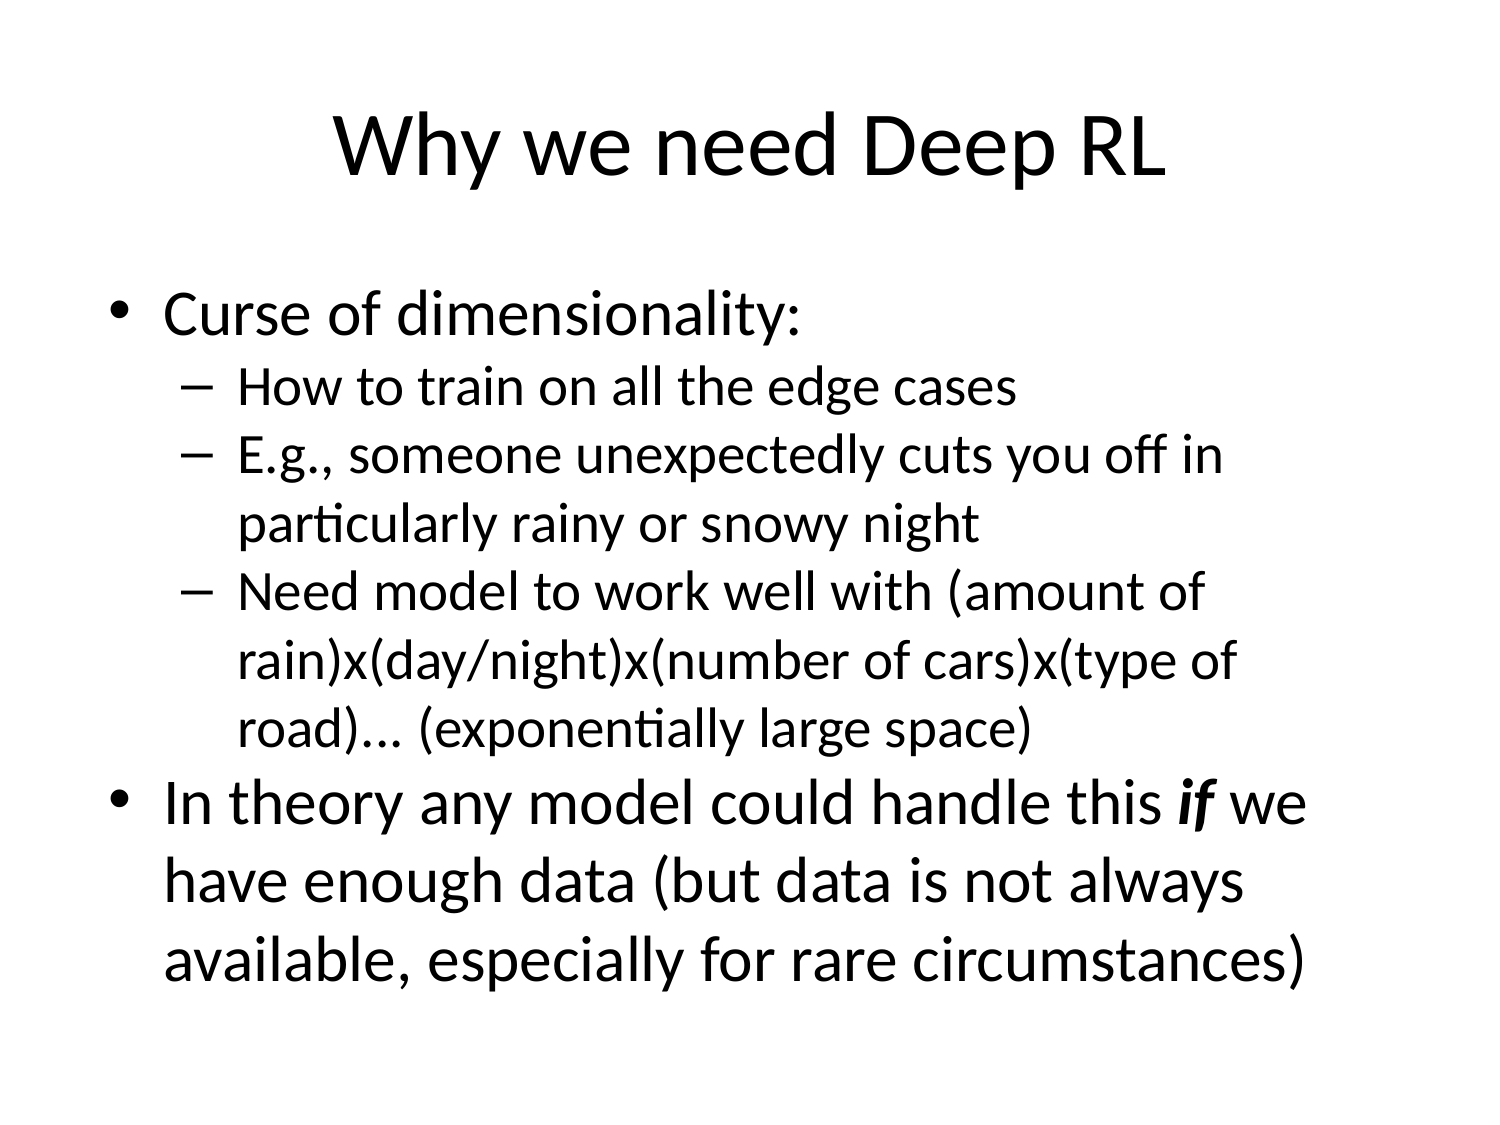

# Why we need Deep RL
Curse of dimensionality:
How to train on all the edge cases
E.g., someone unexpectedly cuts you off in particularly rainy or snowy night
Need model to work well with (amount of rain)x(day/night)x(number of cars)x(type of road)... (exponentially large space)
In theory any model could handle this if we have enough data (but data is not always available, especially for rare circumstances)